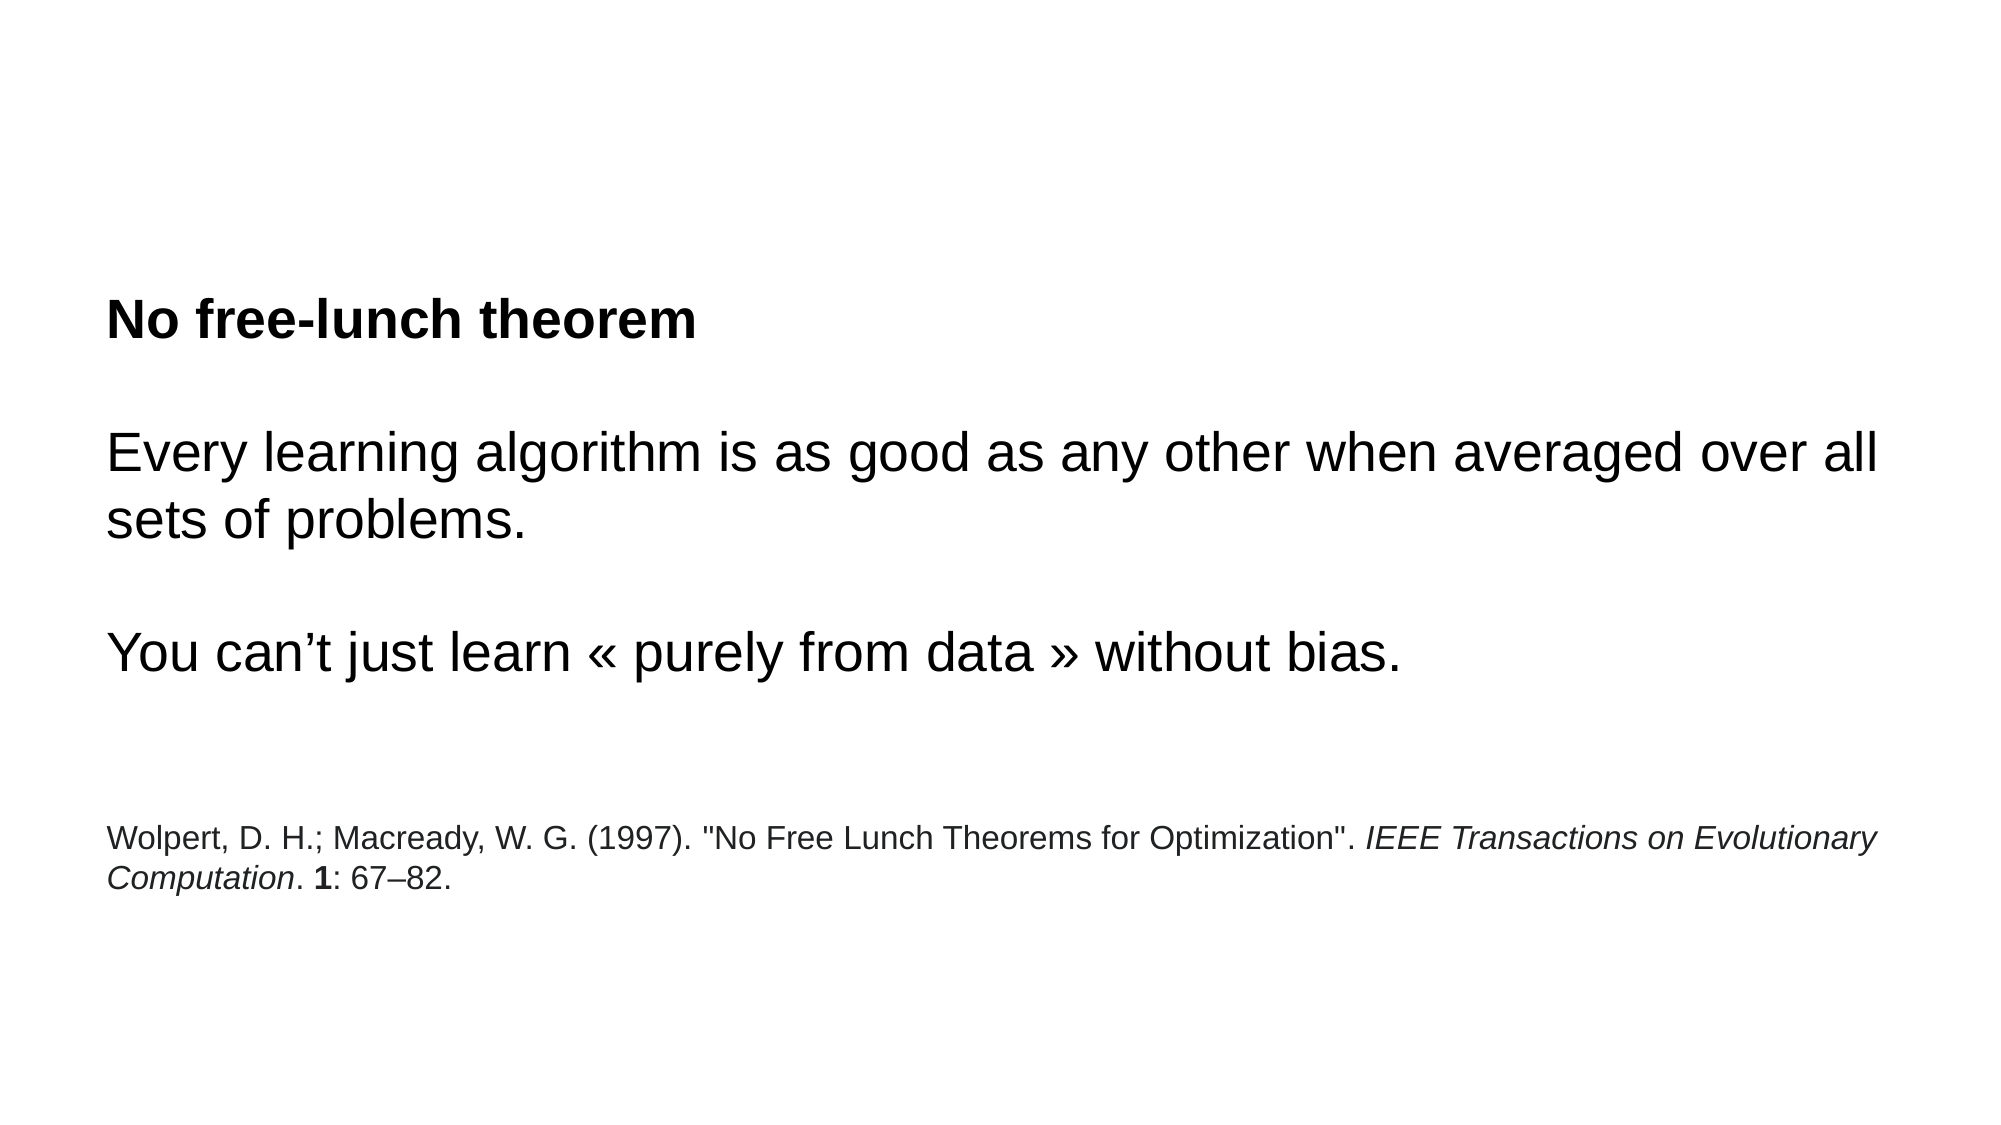

No free-lunch theorem

Every learning algorithm is as good as any other when averaged over all sets of problems.

You can’t just learn « purely from data » without bias.

Wolpert, D. H.; Macready, W. G. (1997). "No Free Lunch Theorems for Optimization". IEEE Transactions on Evolutionary Computation. 1: 67–82.